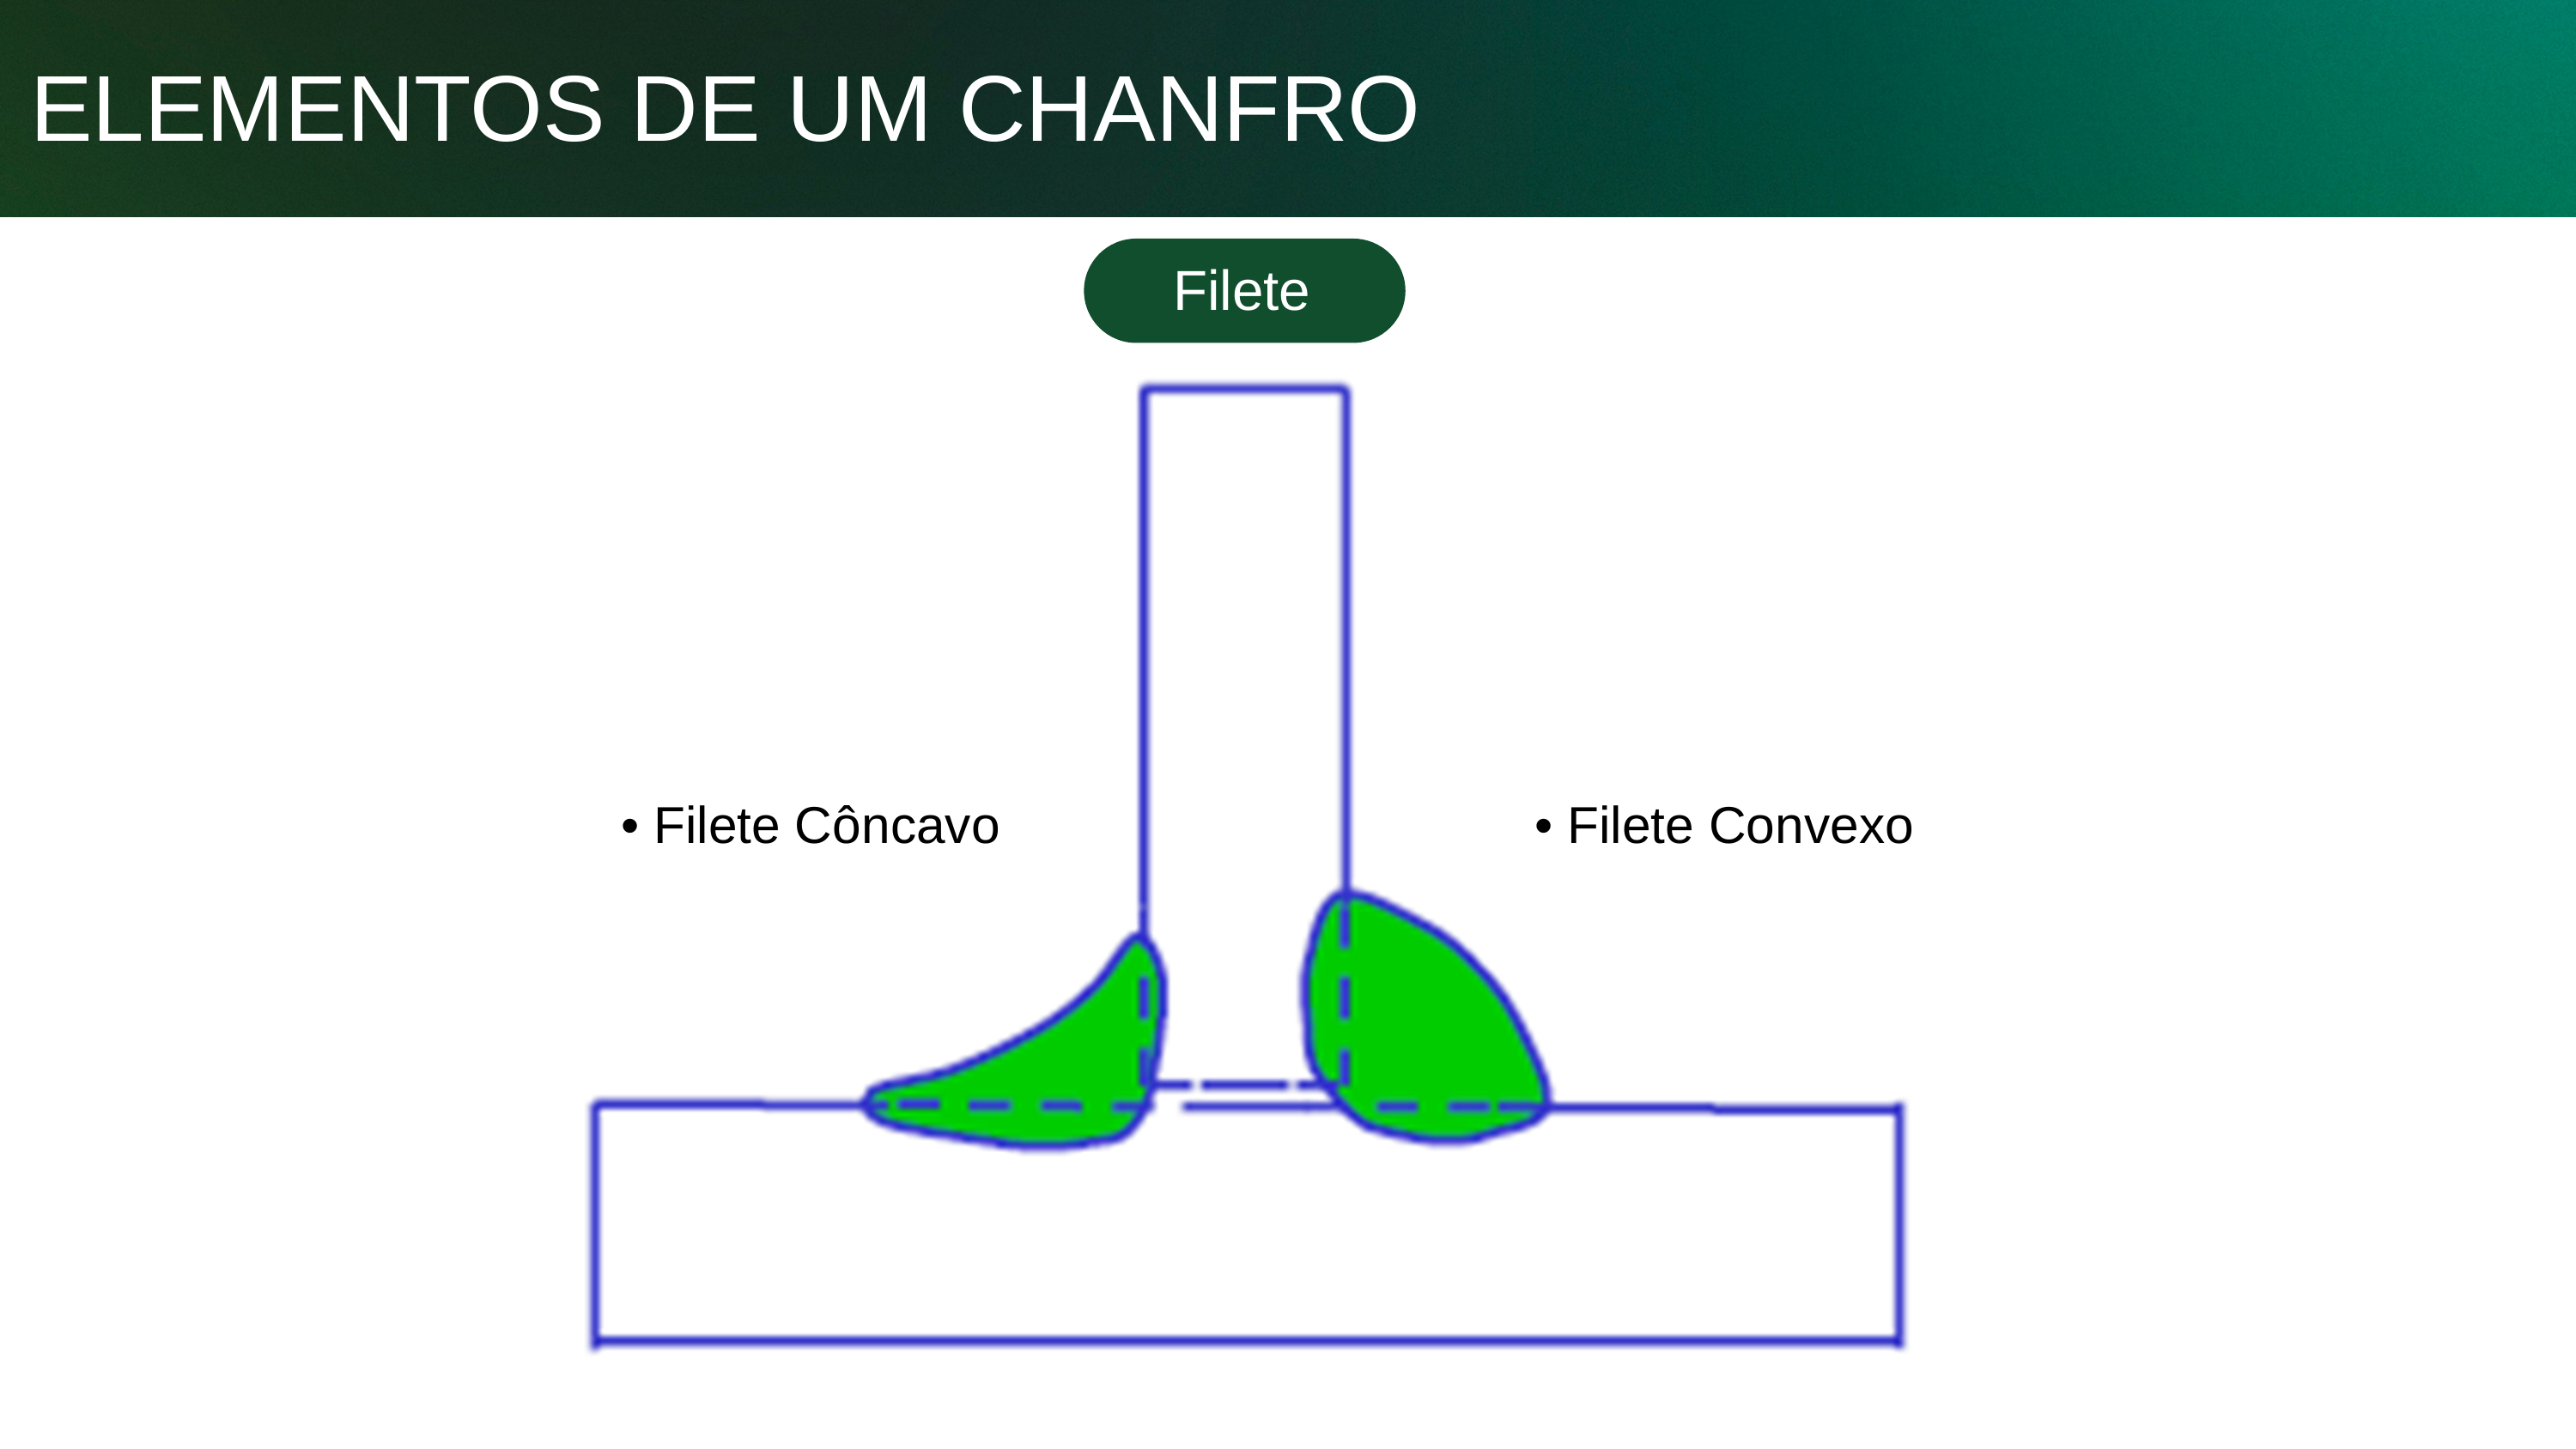

ELEMENTOS DE UM CHANFRO

Filete

• Filete Côncavo
• Filete Convexo